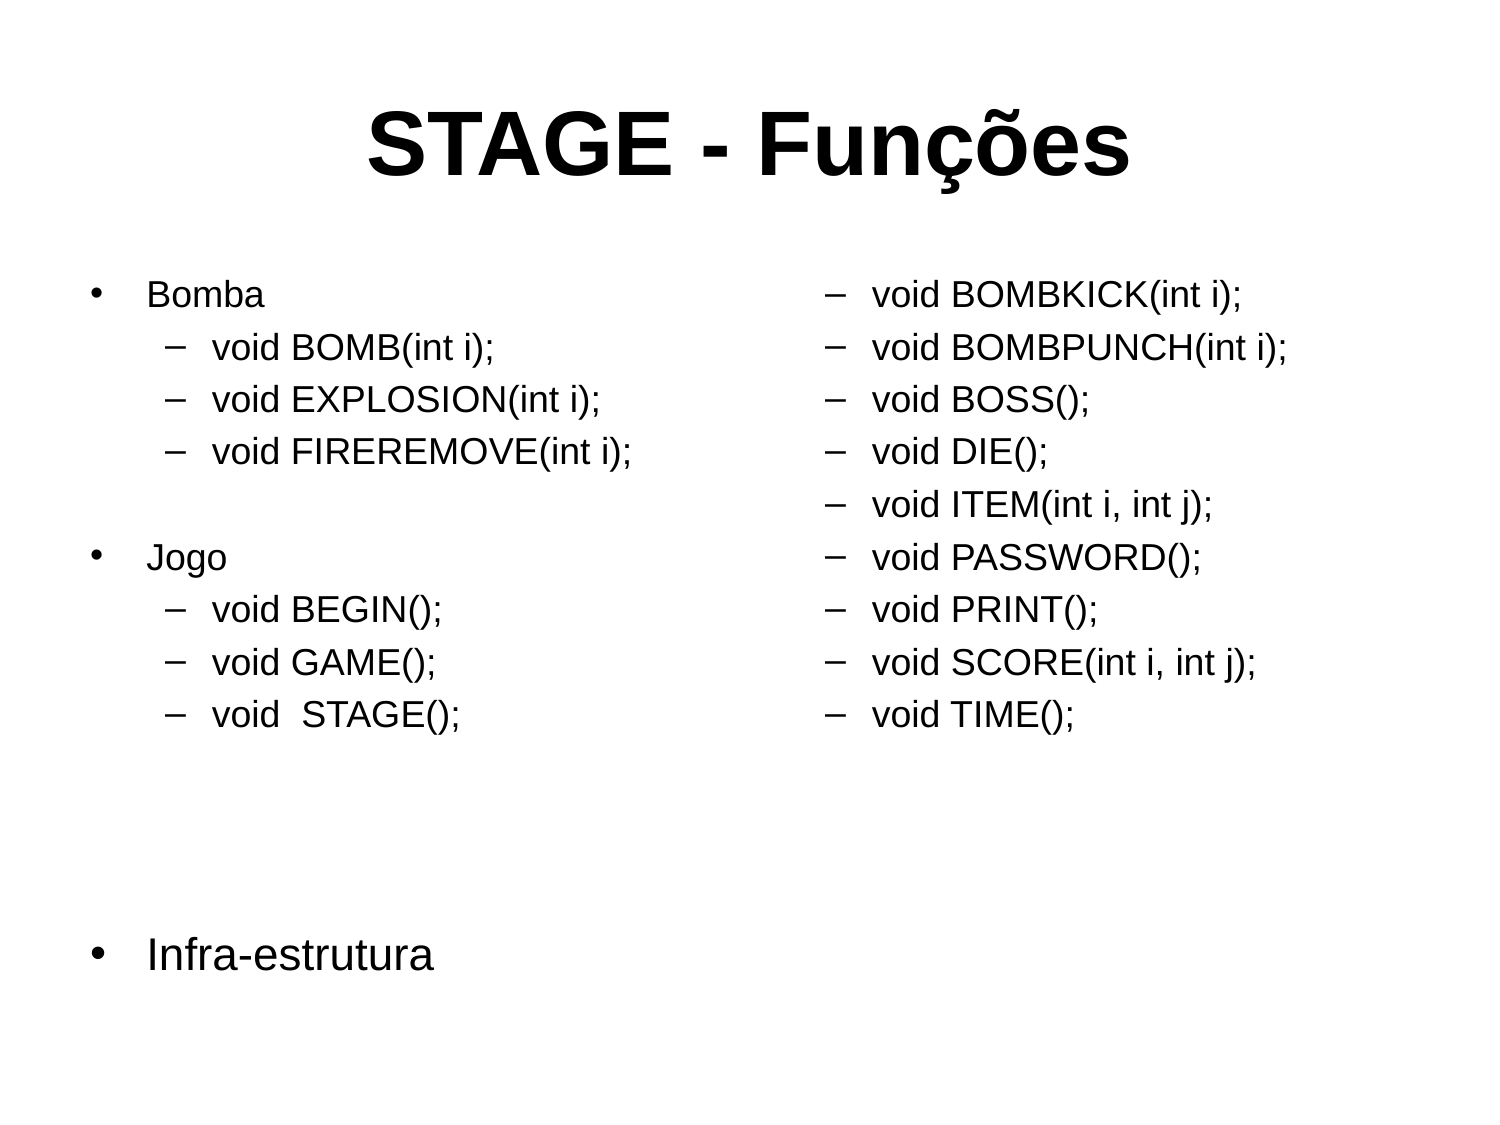

# STAGE - Funções
Bomba
void BOMB(int i);
void EXPLOSION(int i);
void FIREREMOVE(int i);

Jogo
void BEGIN();
void GAME();
void  STAGE();

Infra-estrutura
void BOMBKICK(int i);
void BOMBPUNCH(int i);
void BOSS();
void DIE();
void ITEM(int i, int j);
void PASSWORD();
void PRINT();
void SCORE(int i, int j);
void TIME();